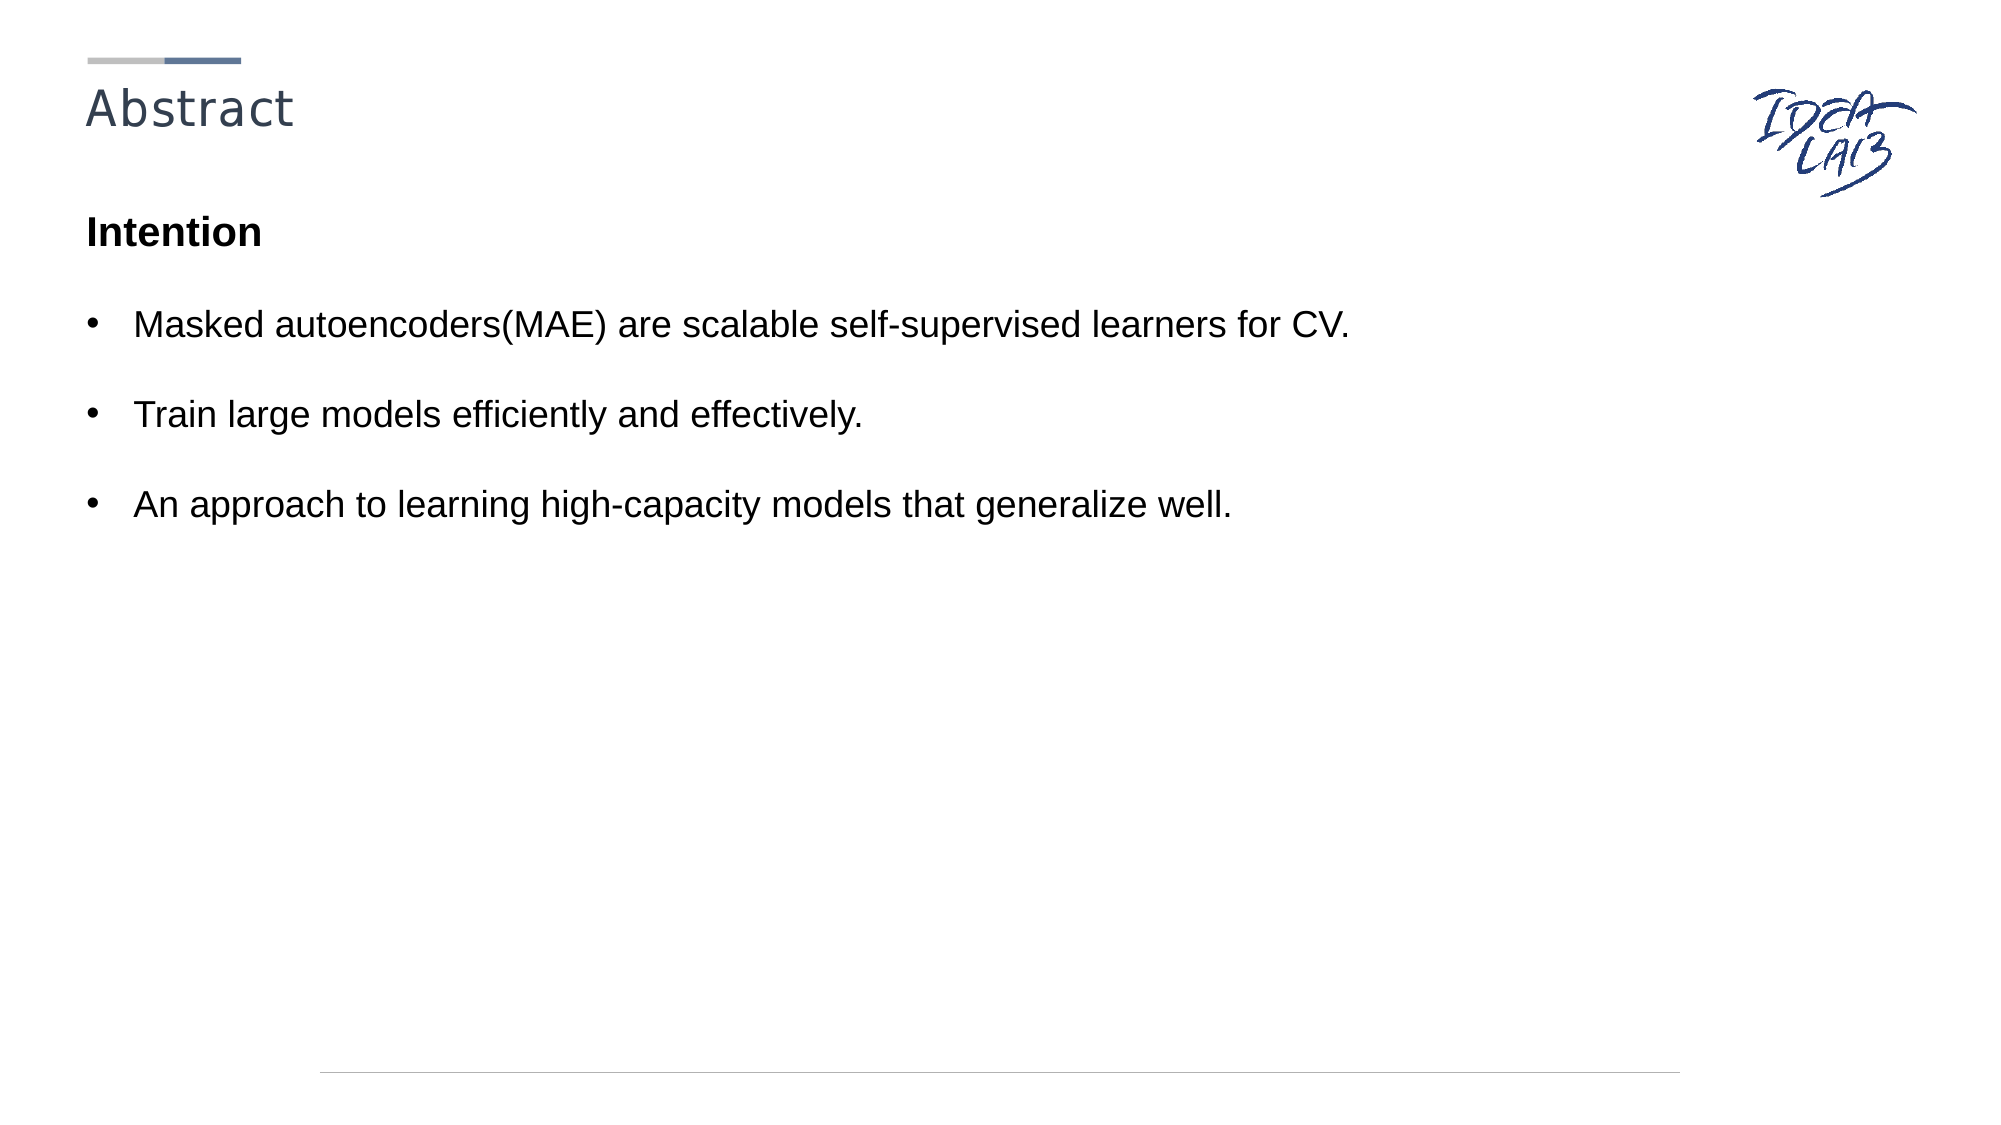

Abstract
Intention

Masked autoencoders(MAE) are scalable self-supervised learners for CV.

Train large models efficiently and effectively.

An approach to learning high-capacity models that generalize well.